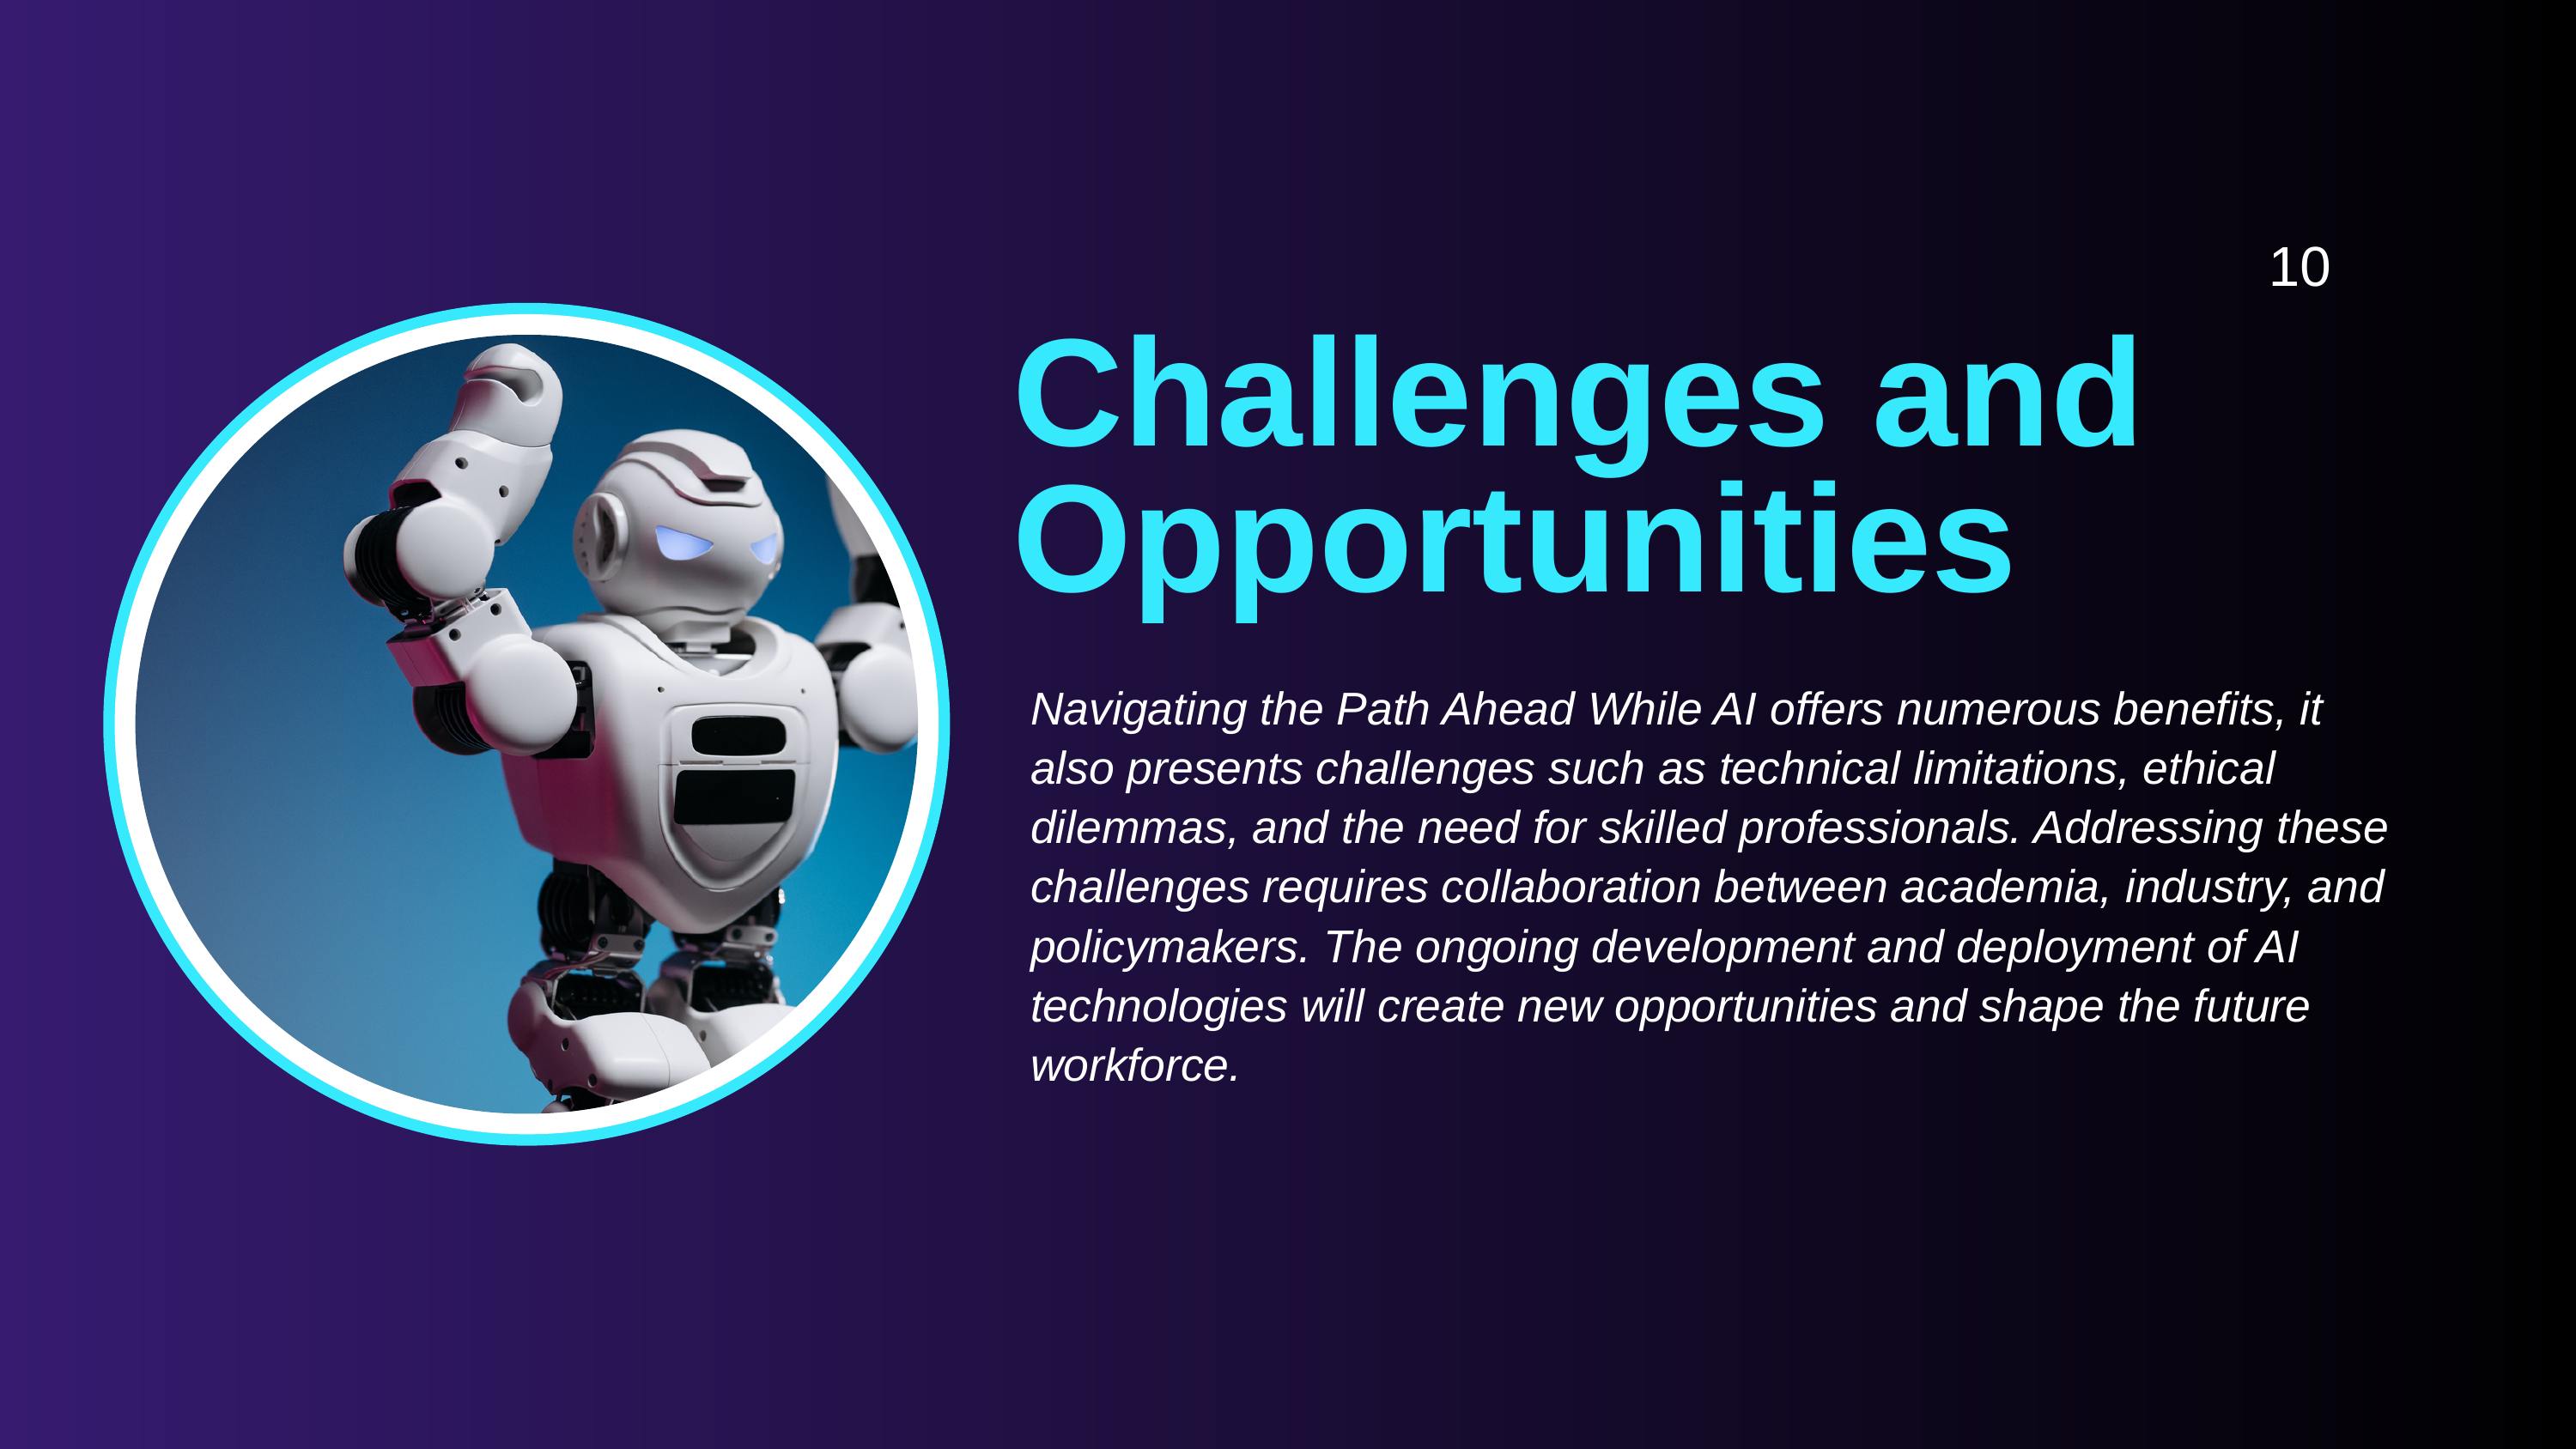

10

Challenges and Opportunities
Navigating the Path Ahead While AI offers numerous benefits, it also presents challenges such as technical limitations, ethical dilemmas, and the need for skilled professionals. Addressing these challenges requires collaboration between academia, industry, and policymakers. The ongoing development and deployment of AI technologies will create new opportunities and shape the future workforce.